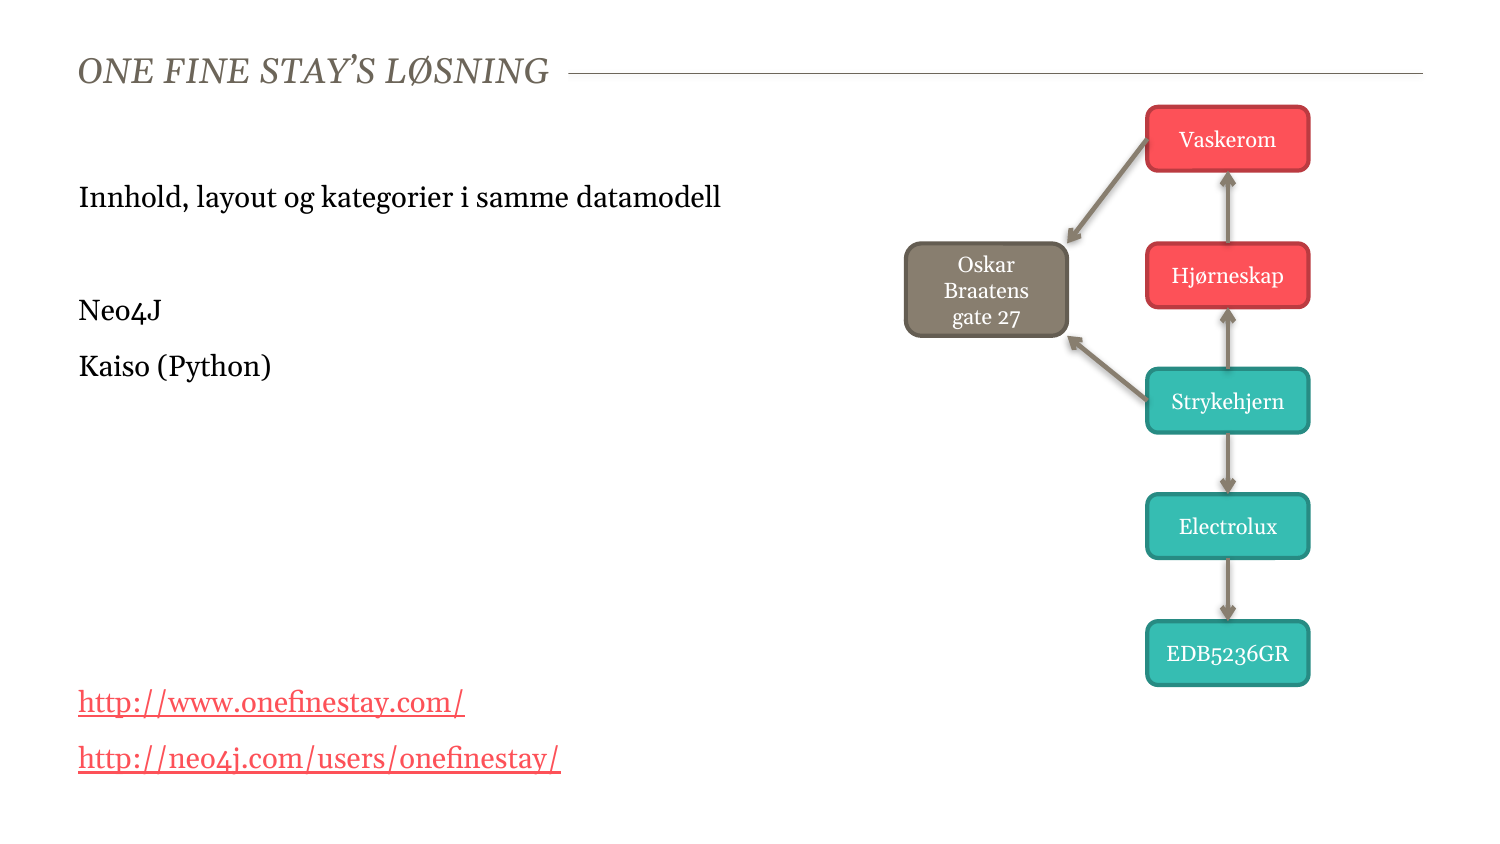

# One fine stay’s løsning
Vaskerom
Innhold, layout og kategorier i samme datamodell

Neo4J
Kaiso (Python)

http://www.onefinestay.com/
http://neo4j.com/users/onefinestay/

Oskar Braatens gate 27
Hjørneskap
Strykehjern
Electrolux
EDB5236GR